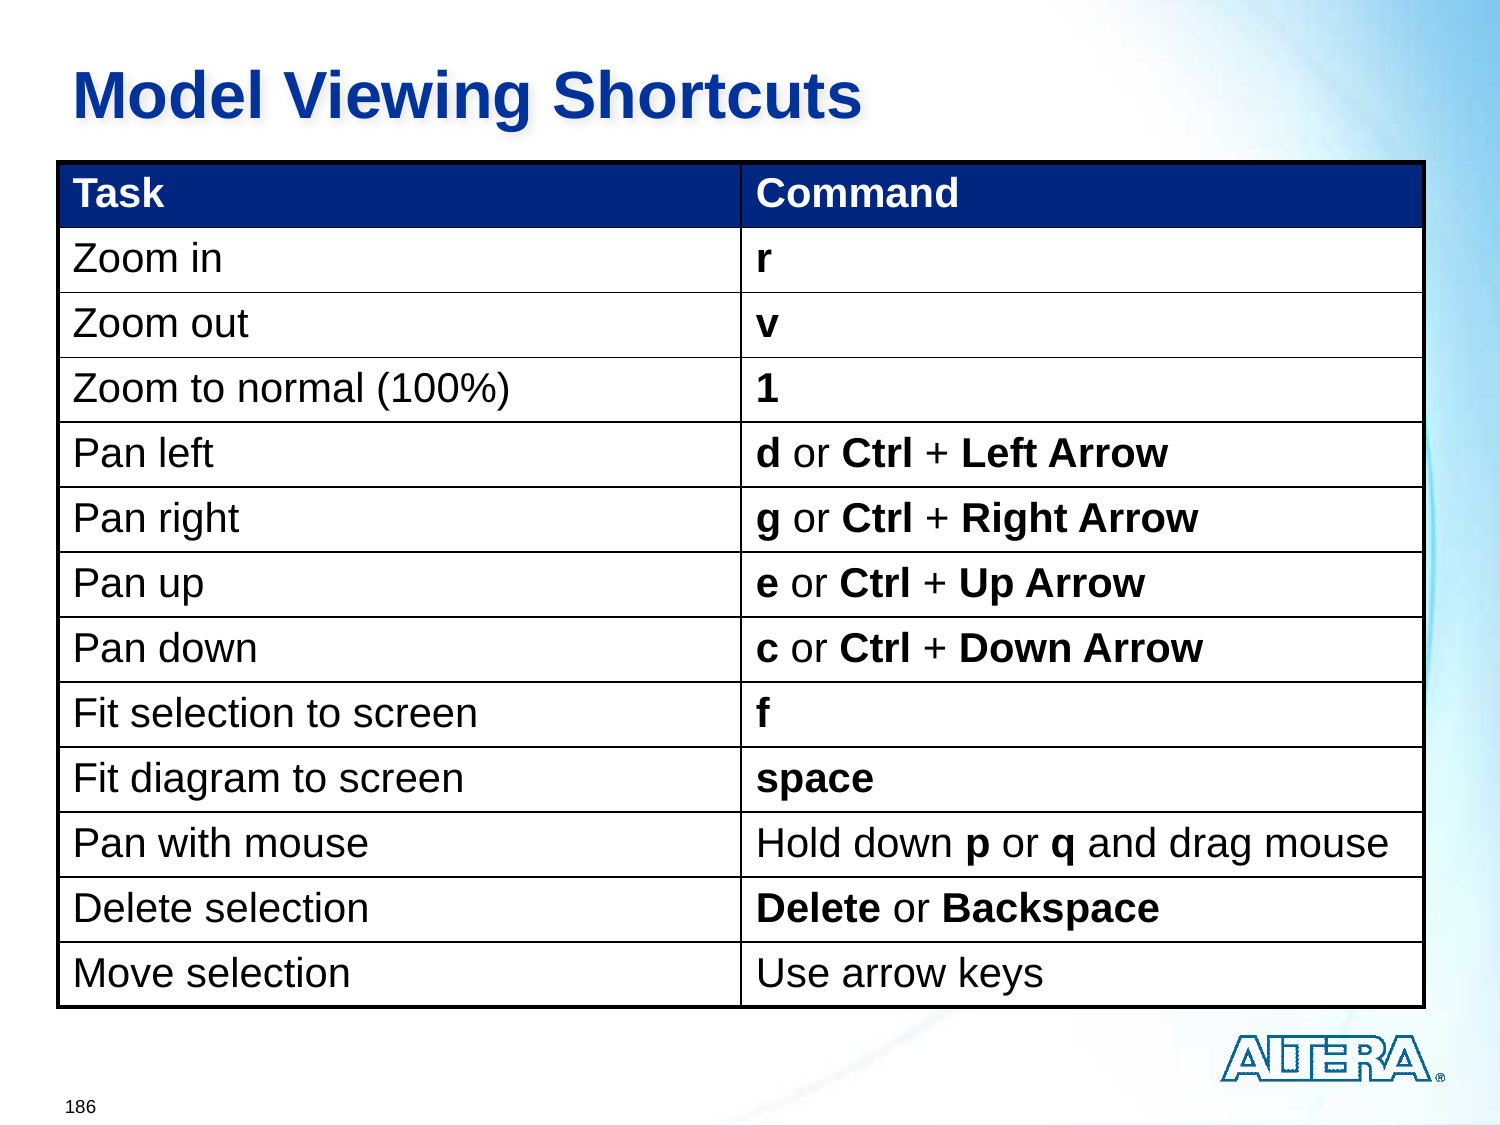

# Model Viewing Shortcuts
| Task | Command |
| --- | --- |
| Zoom in | r |
| Zoom out | v |
| Zoom to normal (100%) | 1 |
| Pan left | d or Ctrl + Left Arrow |
| Pan right | g or Ctrl + Right Arrow |
| Pan up | e or Ctrl + Up Arrow |
| Pan down | c or Ctrl + Down Arrow |
| Fit selection to screen | f |
| Fit diagram to screen | space |
| Pan with mouse | Hold down p or q and drag mouse |
| Delete selection | Delete or Backspace |
| Move selection | Use arrow keys |